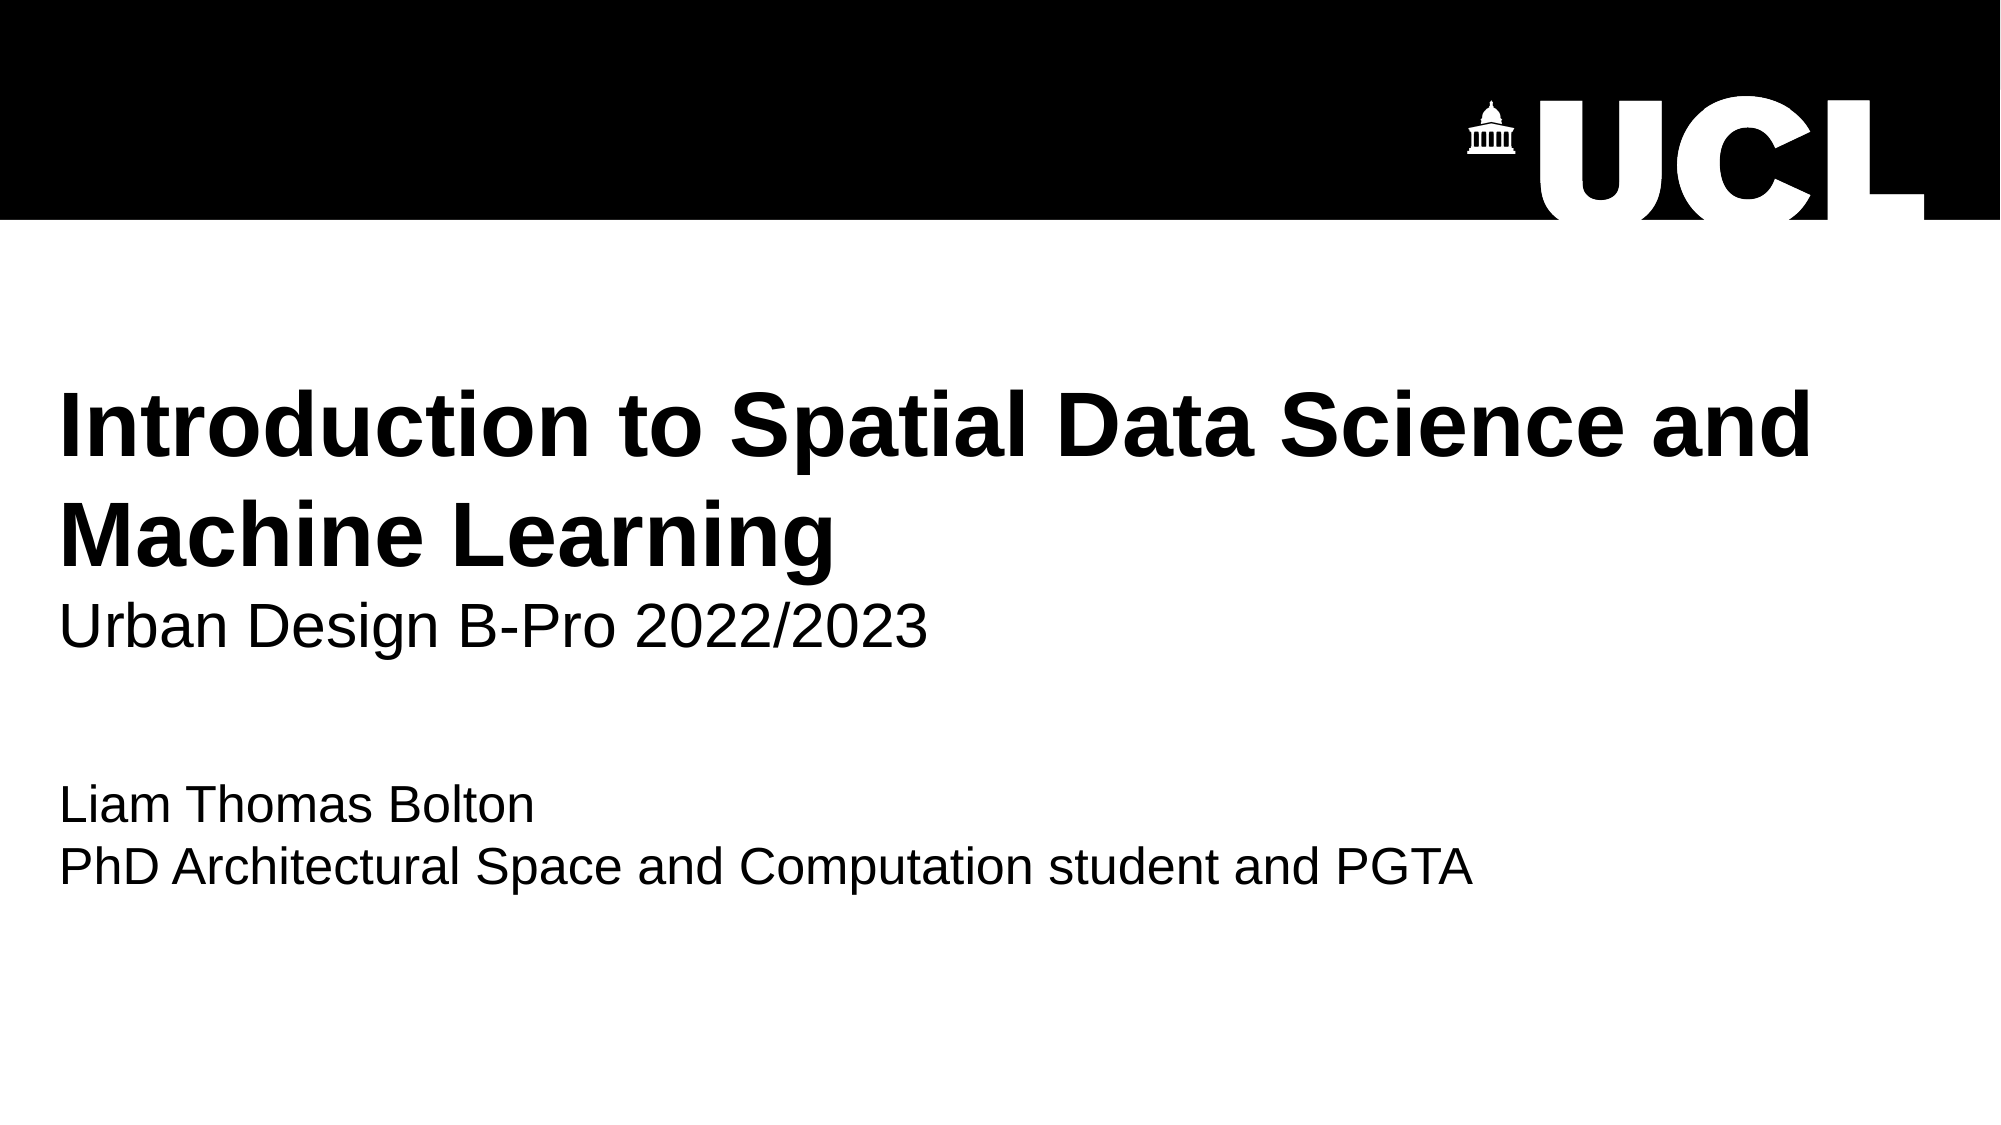

# Introduction to Spatial Data Science and Machine Learning Urban Design B-Pro 2022/2023 Liam Thomas Bolton PhD Architectural Space and Computation student and PGTA